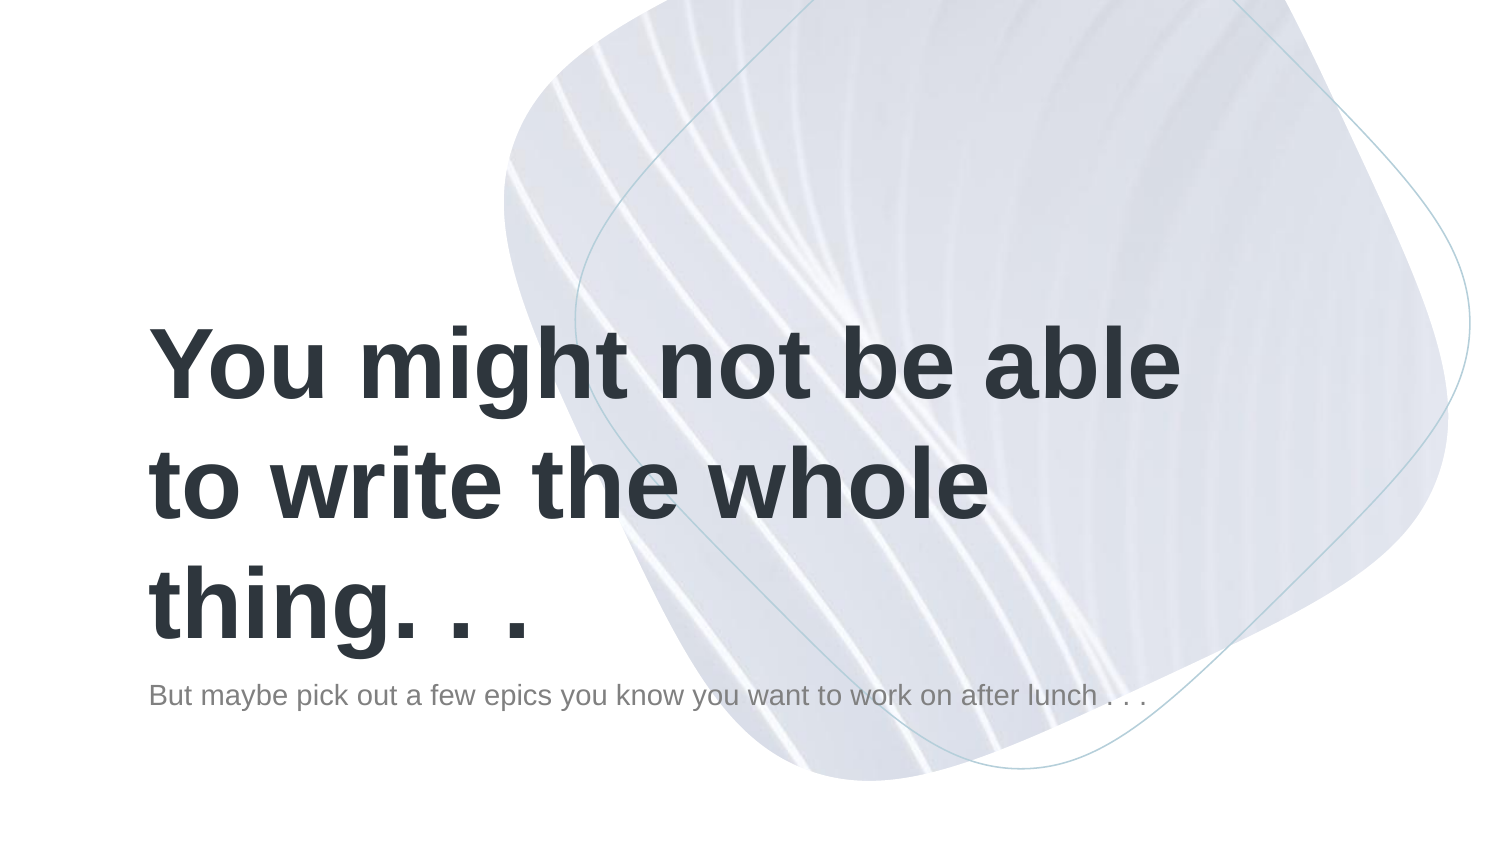

# You might not be able to write the whole thing. . .
But maybe pick out a few epics you know you want to work on after lunch . . .